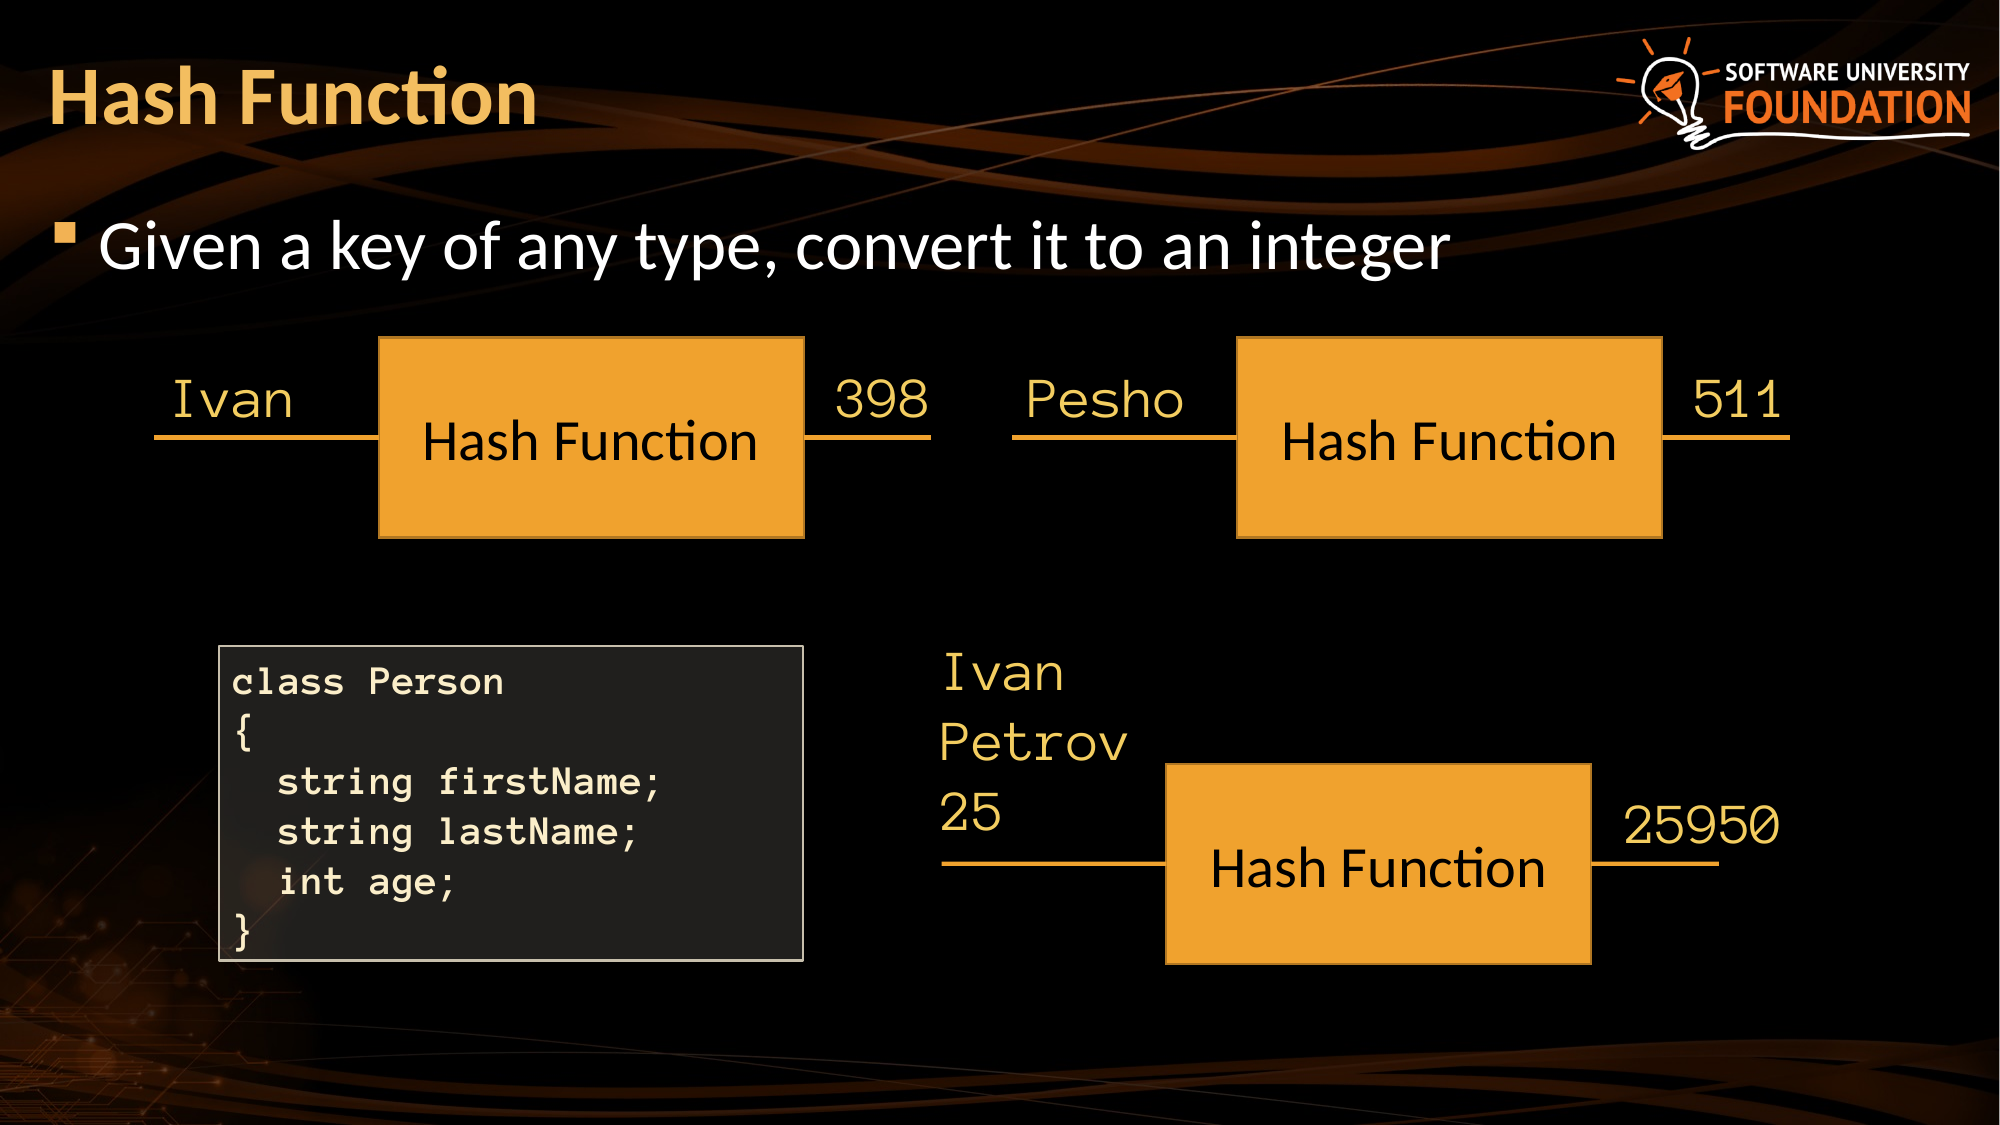

# Hash Function
Given a key of any type, convert it to an integer
Hash Function
Hash Function
Ivan
398
Pesho
511
Ivan
Petrov
25
class Person
{
  string firstName;
  string lastName;
  int age;
}
Hash Function
25950